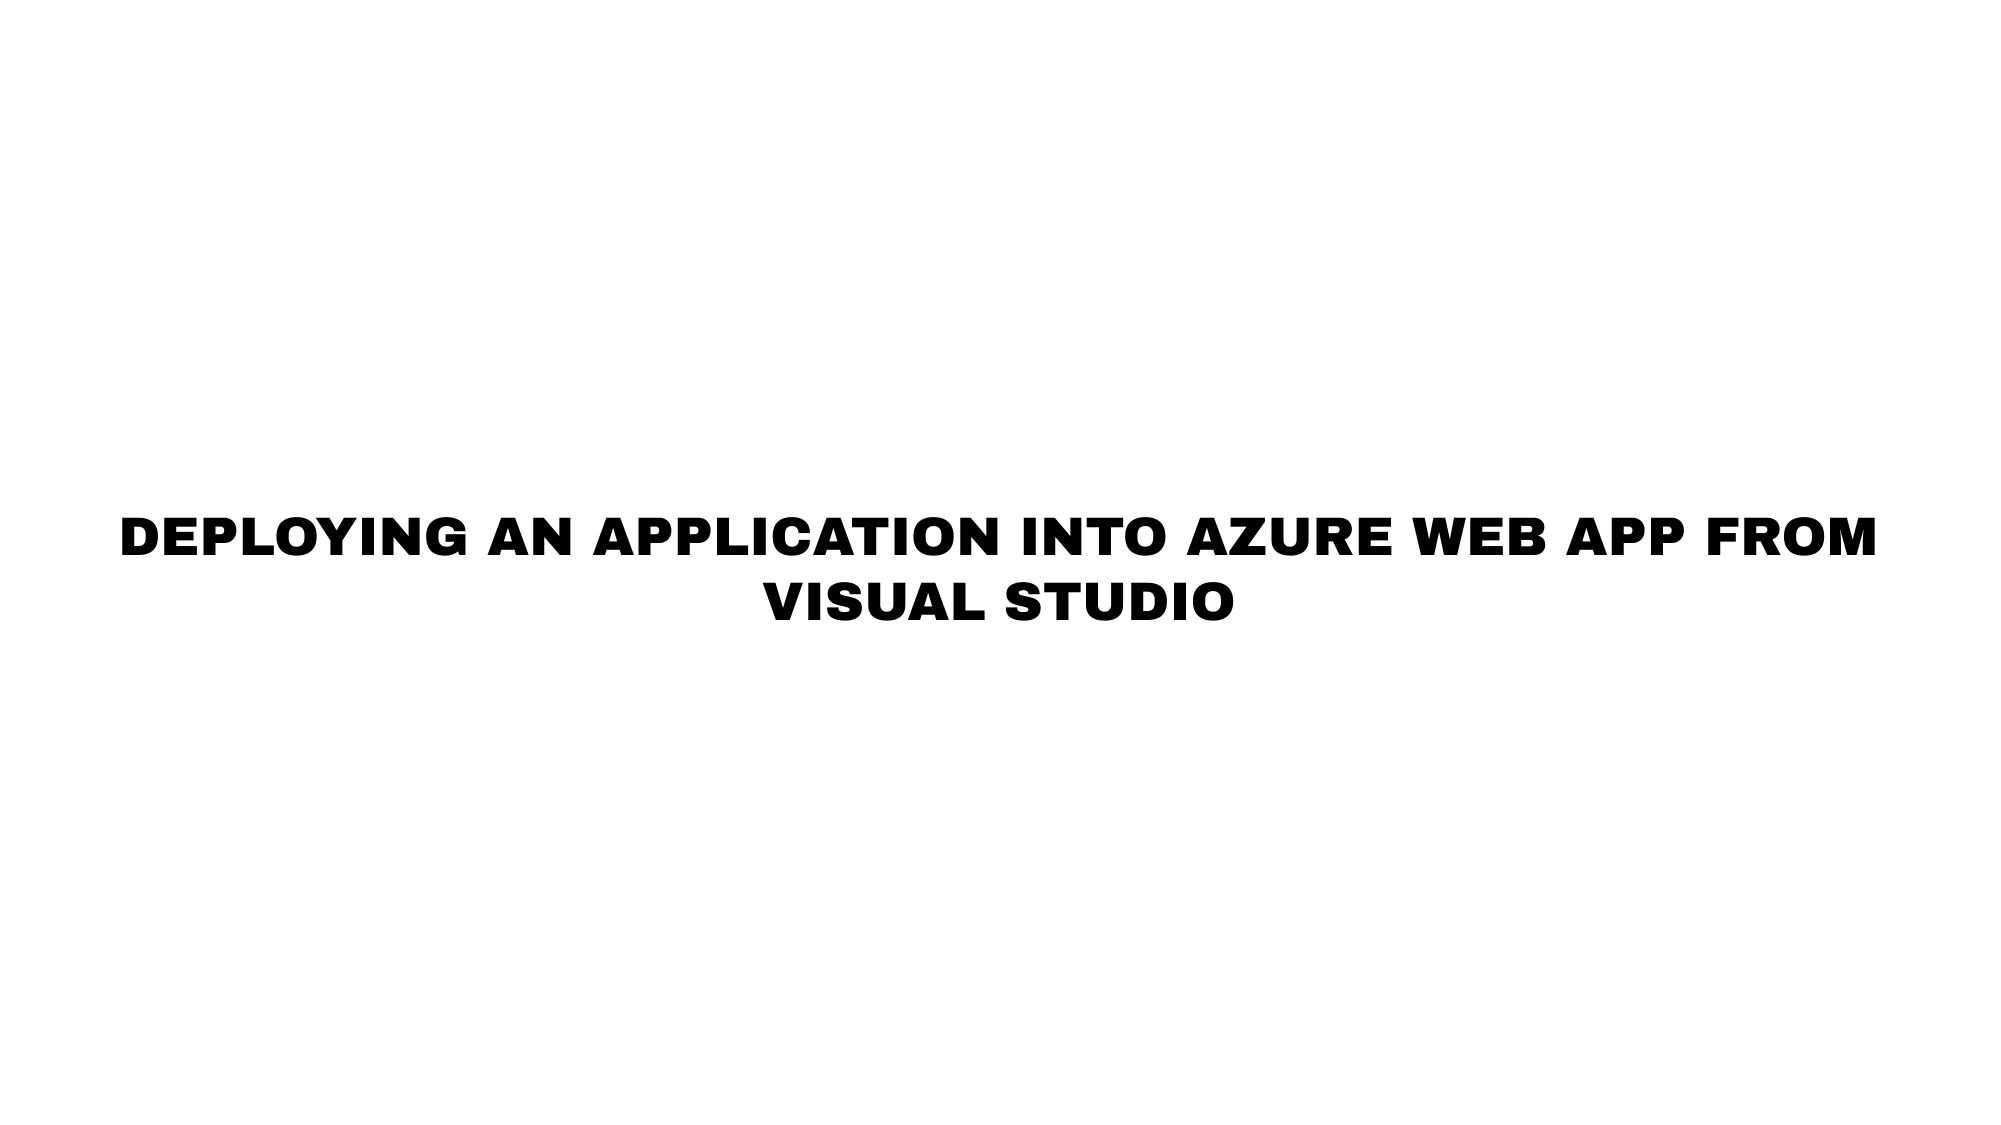

Deploying an application into azure web app from visual studio